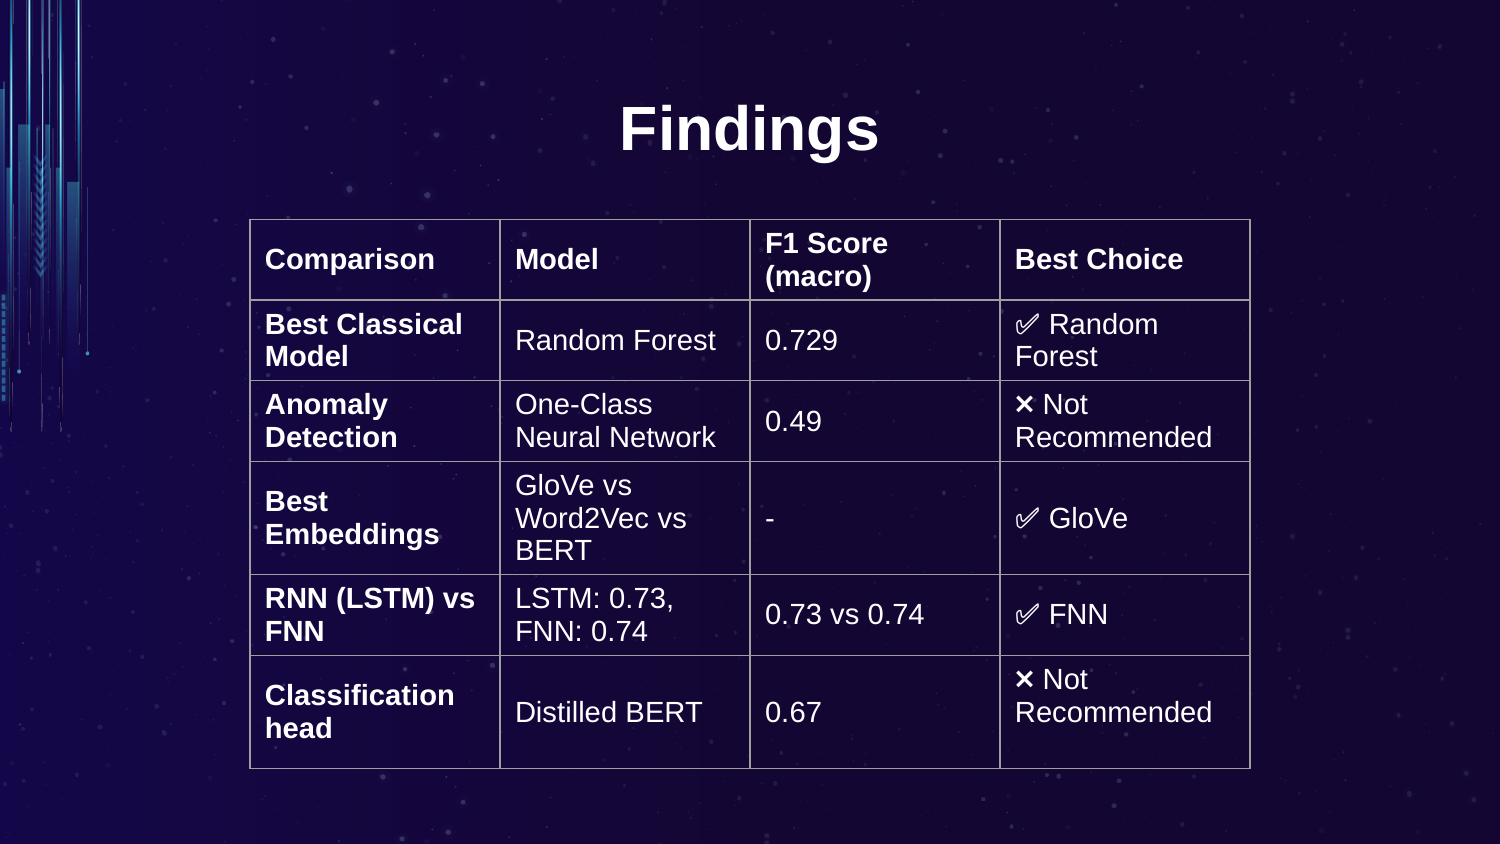

# Findings
| Comparison | Model | F1 Score (macro) | Best Choice |
| --- | --- | --- | --- |
| Best Classical Model | Random Forest | 0.729 | ✅ Random Forest |
| Anomaly Detection | One-Class Neural Network | 0.49 | ❌ Not Recommended |
| Best Embeddings | GloVe vs Word2Vec vs BERT | - | ✅ GloVe |
| RNN (LSTM) vs FNN | LSTM: 0.73, FNN: 0.74 | 0.73 vs 0.74 | ✅ FNN |
| Classification head | Distilled BERT | 0.67 | ❌ Not Recommended |